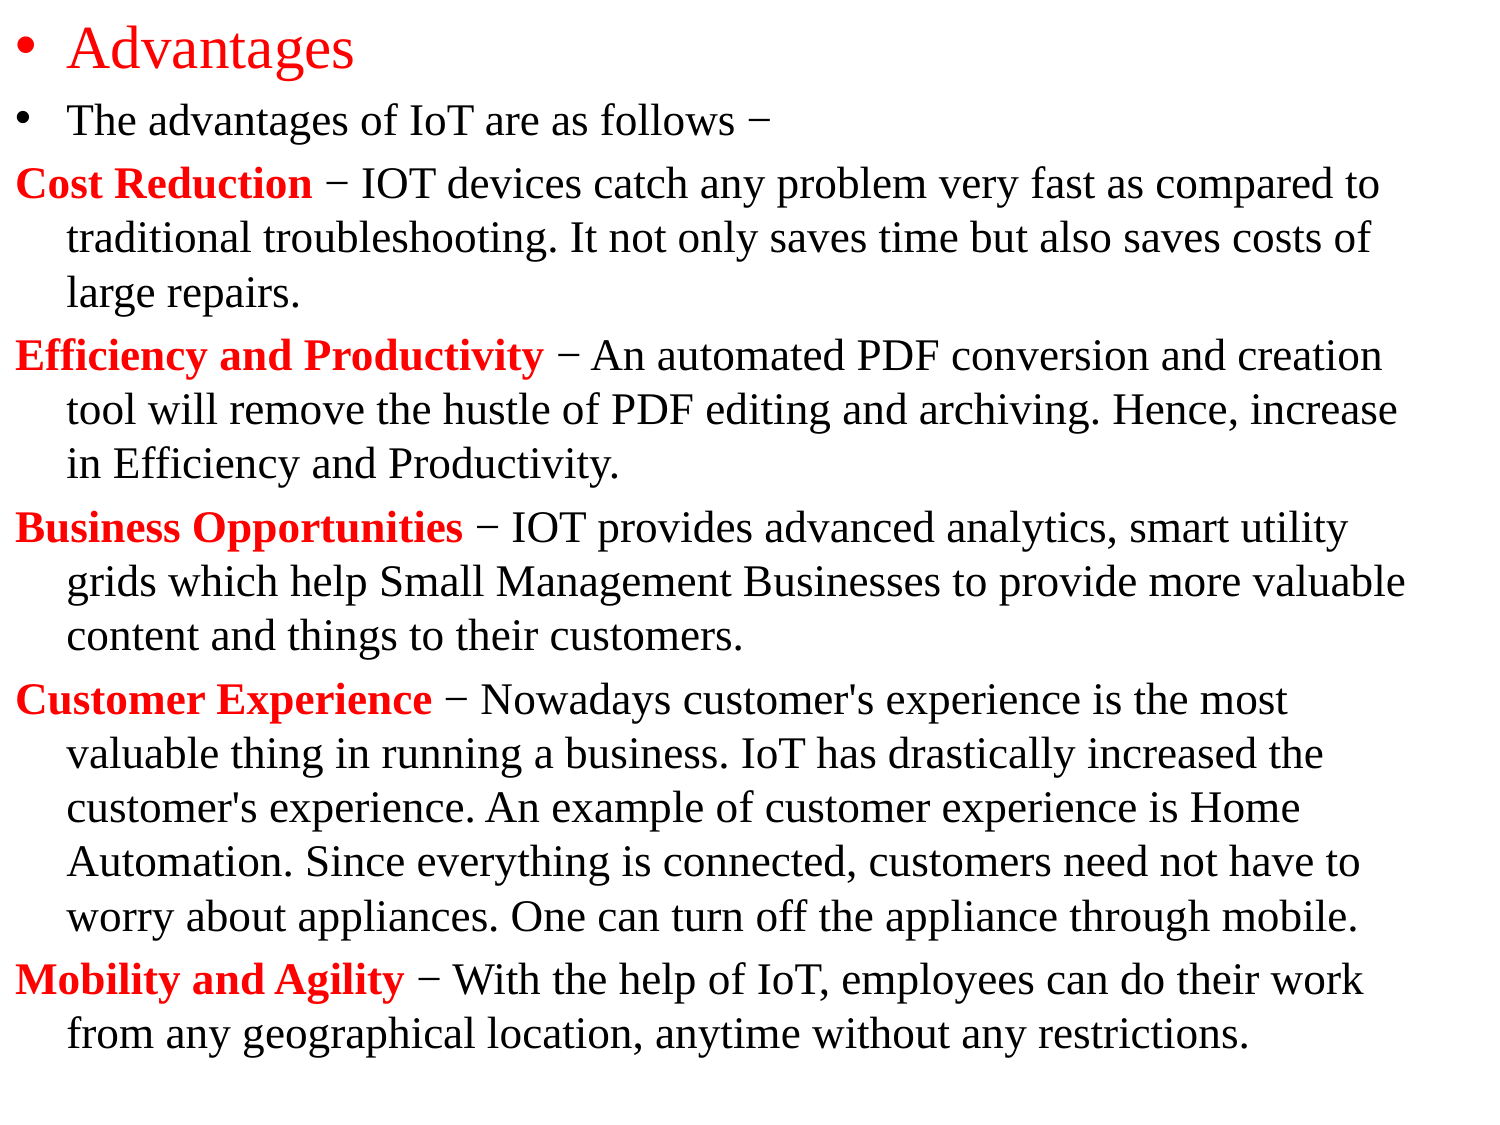

Advantages
The advantages of IoT are as follows −
Cost Reduction − IOT devices catch any problem very fast as compared to traditional troubleshooting. It not only saves time but also saves costs of large repairs.
Efficiency and Productivity − An automated PDF conversion and creation tool will remove the hustle of PDF editing and archiving. Hence, increase in Efficiency and Productivity.
Business Opportunities − IOT provides advanced analytics, smart utility grids which help Small Management Businesses to provide more valuable content and things to their customers.
Customer Experience − Nowadays customer's experience is the most valuable thing in running a business. IoT has drastically increased the customer's experience. An example of customer experience is Home Automation. Since everything is connected, customers need not have to worry about appliances. One can turn off the appliance through mobile.
Mobility and Agility − With the help of IoT, employees can do their work from any geographical location, anytime without any restrictions.